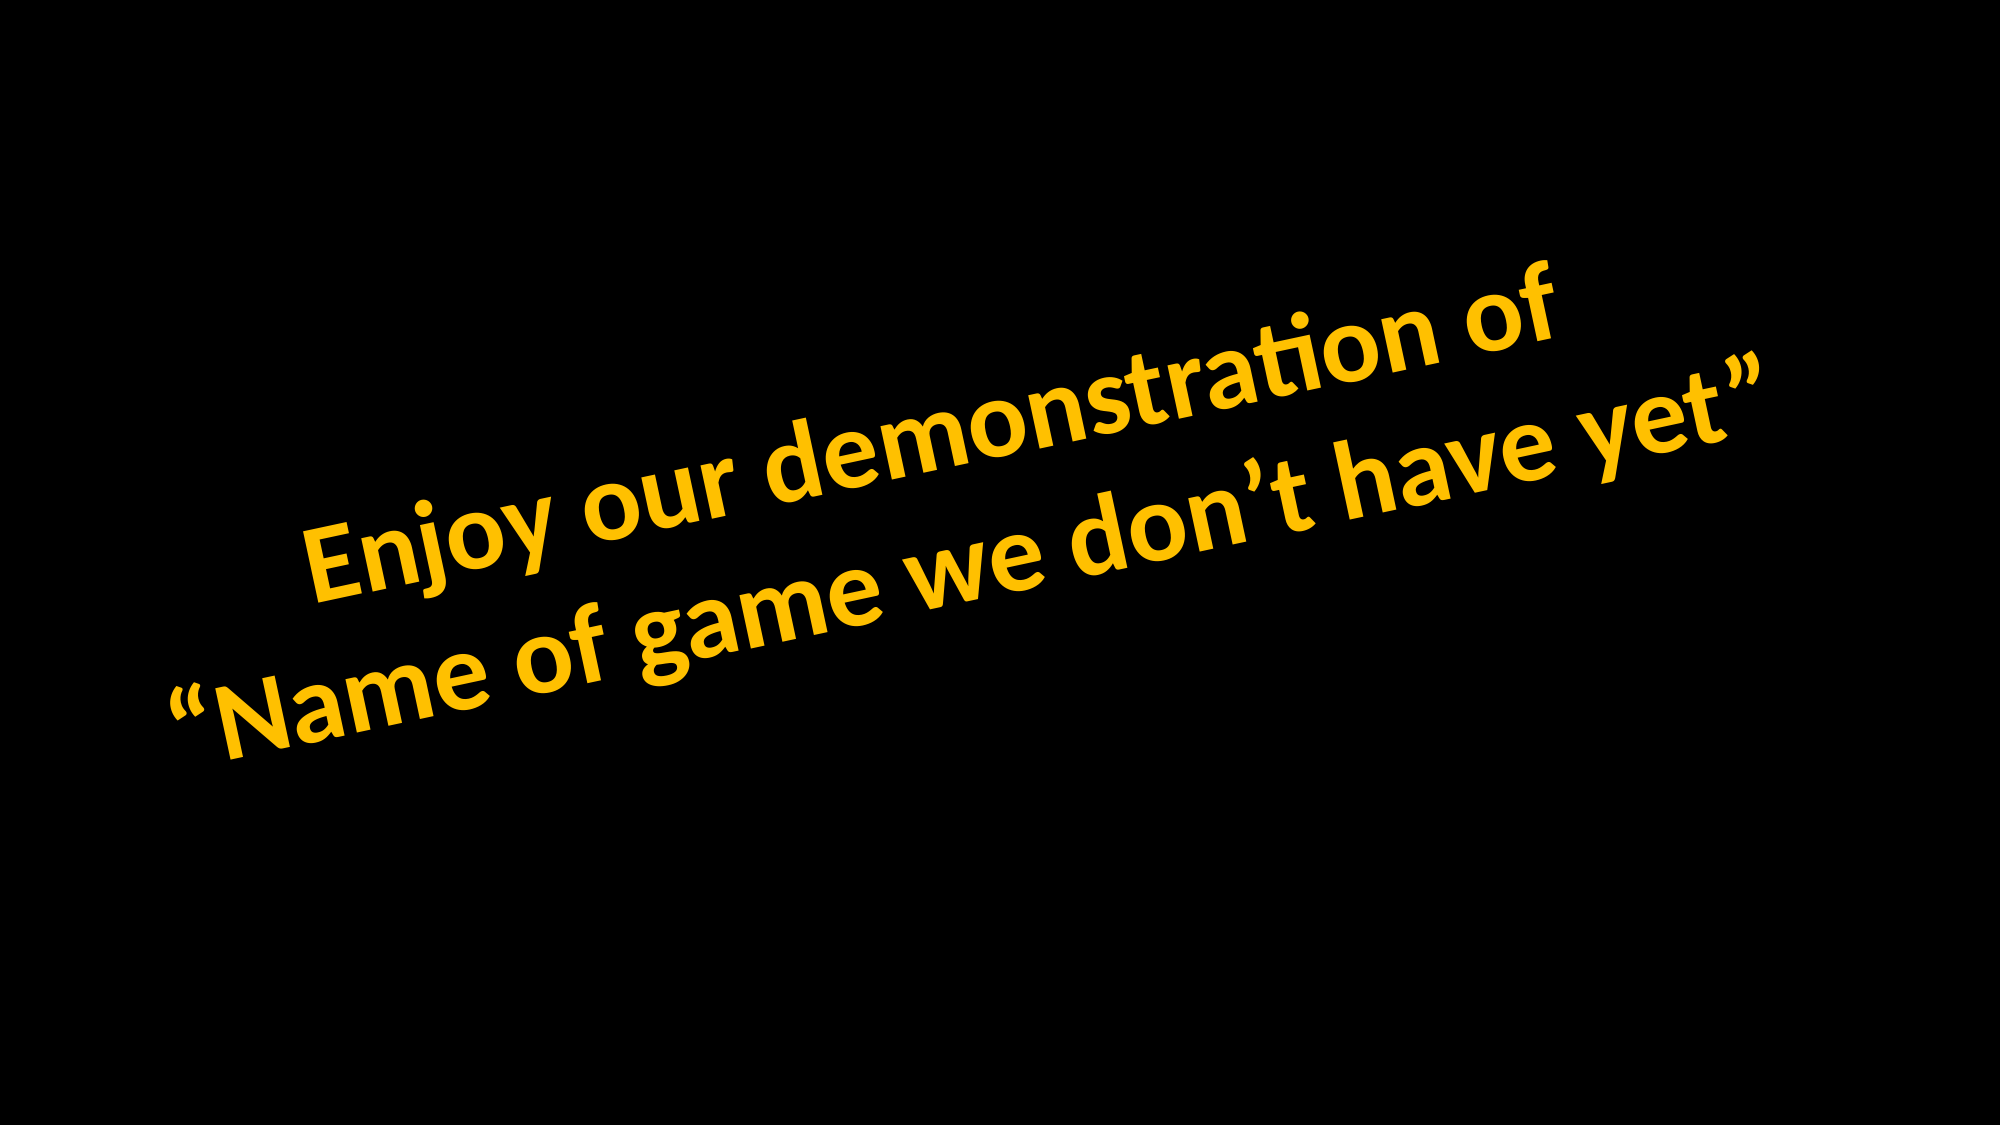

Enjoy our demonstration of
“Name of game we don’t have yet”